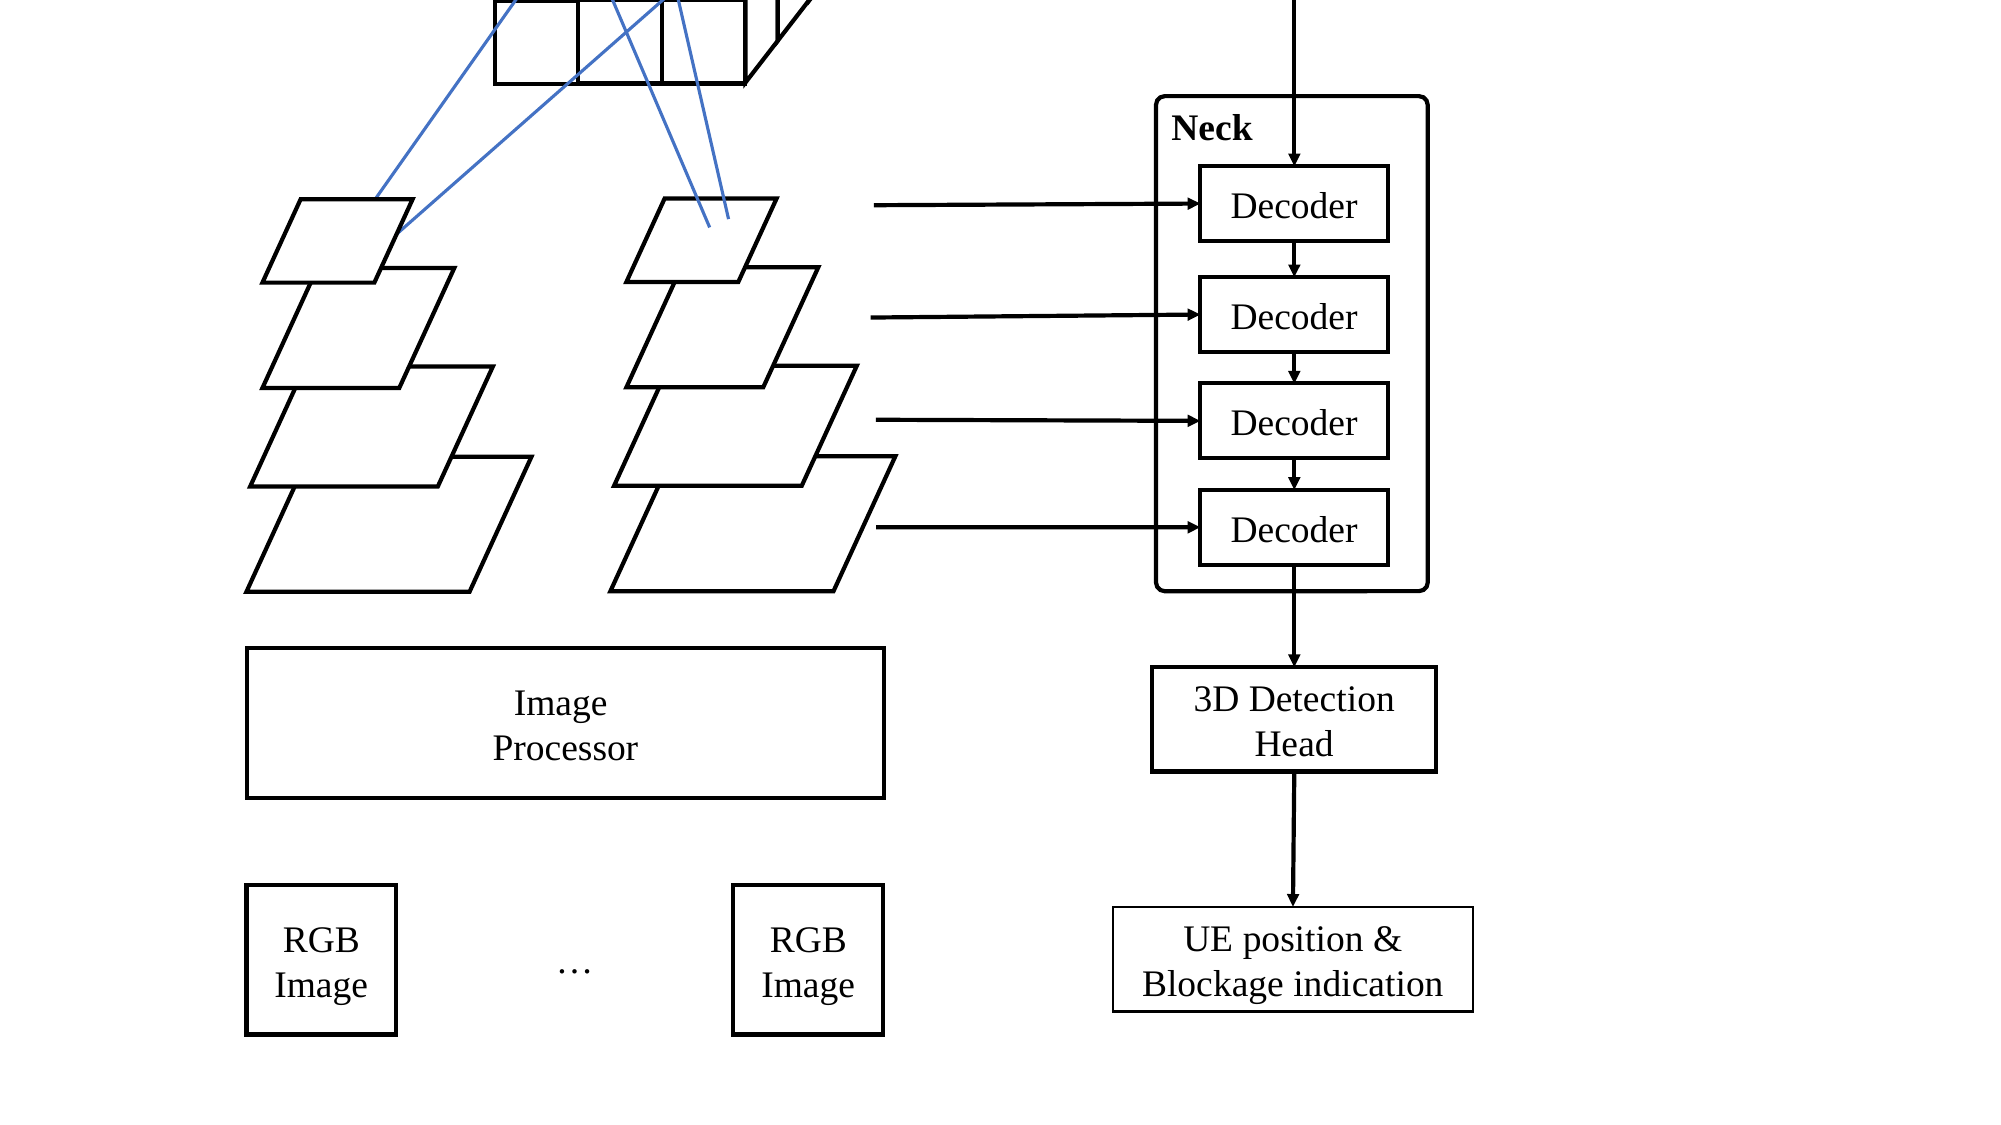

Category Queries
Neck

Decoder

Decoder

Decoder

Decoder

Image
Processor
3D Detection Head
RGB
Image
RGB
Image
UE position &
Blockage indication
…